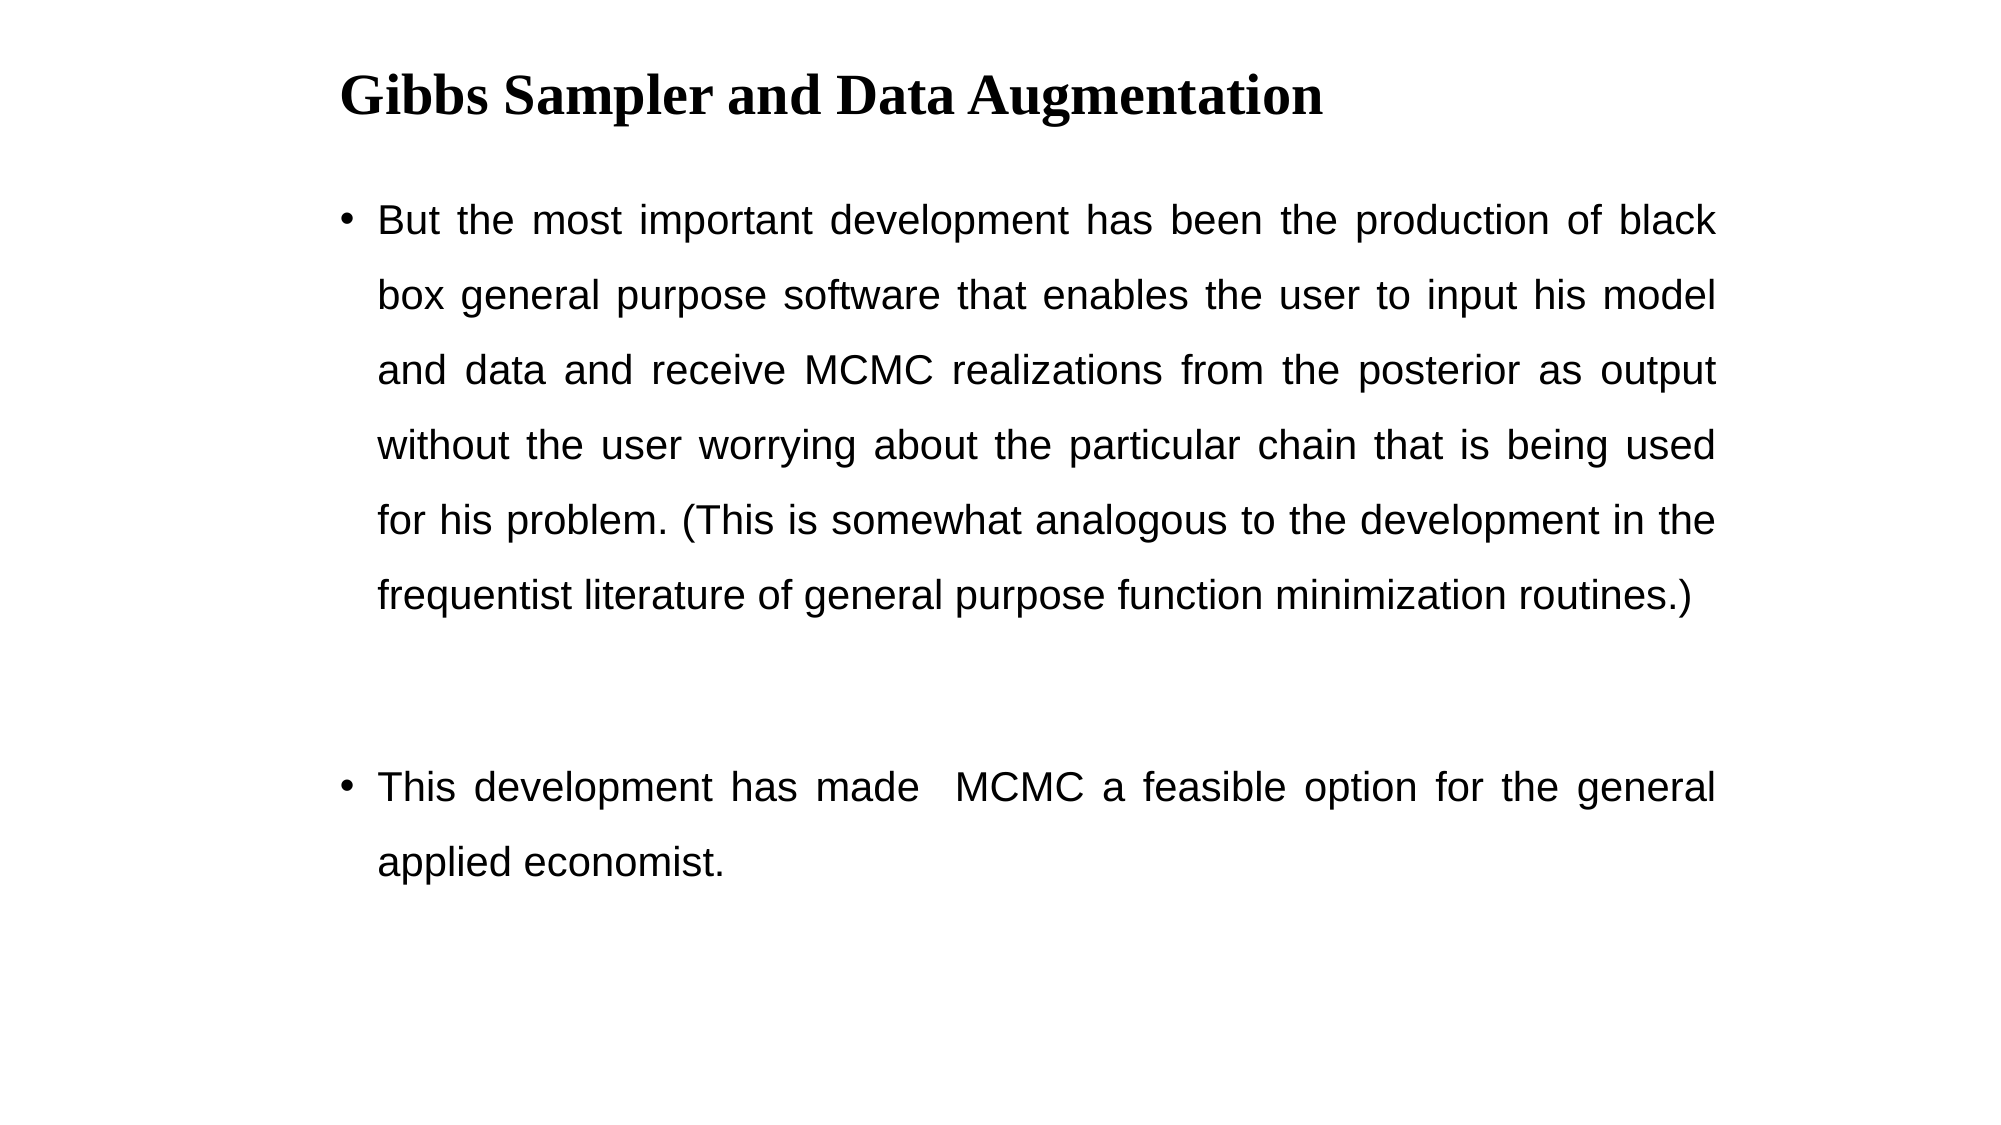

# Gibbs Sampler and Data Augmentation
But the most important development has been the production of black box general purpose software that enables the user to input his model and data and receive MCMC realizations from the posterior as output without the user worrying about the particular chain that is being used for his problem. (This is somewhat analogous to the development in the frequentist literature of general purpose function minimization routines.)

This development has made  MCMC a feasible option for the general applied economist.